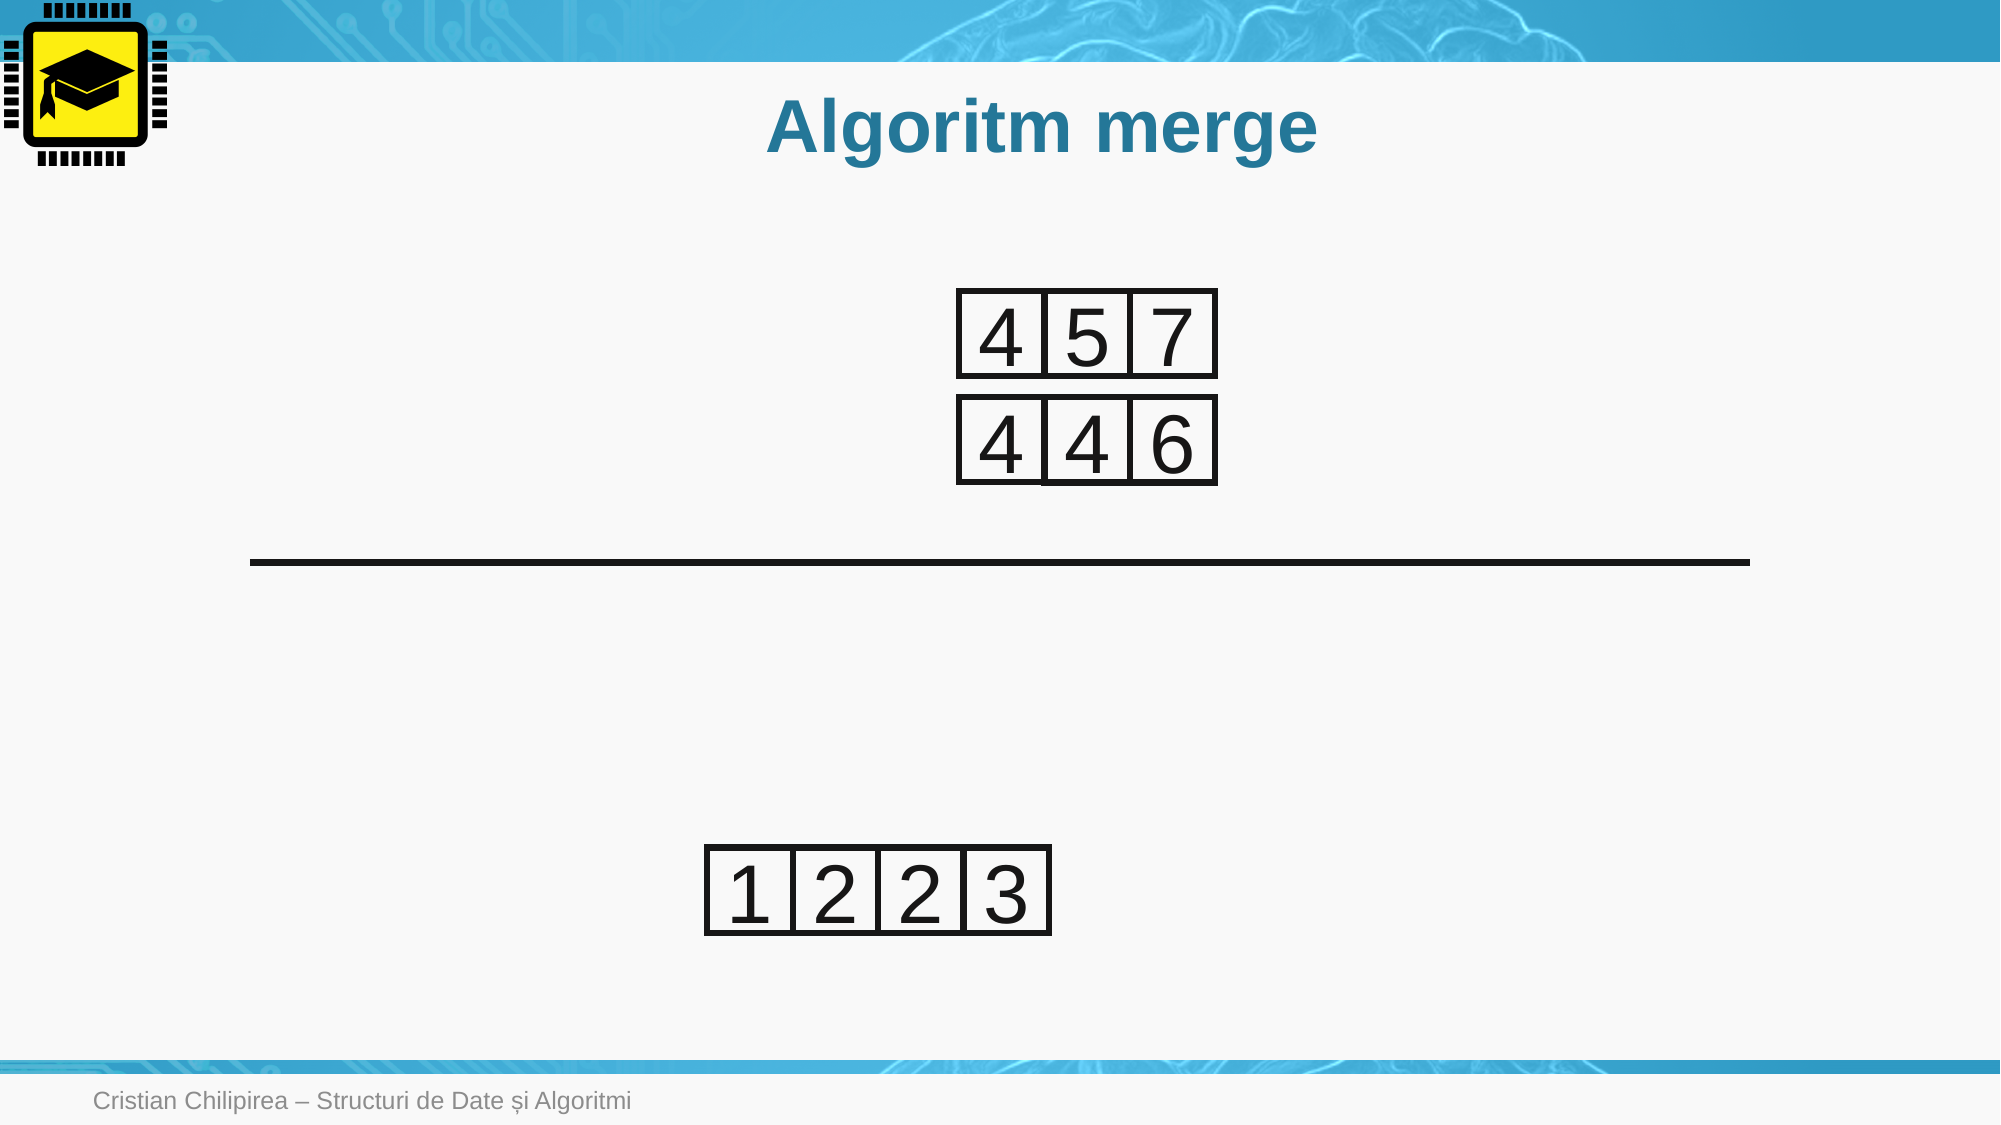

# Algoritm merge
4
5
7
4
4
6
1
2
2
3
Cristian Chilipirea – Structuri de Date și Algoritmi